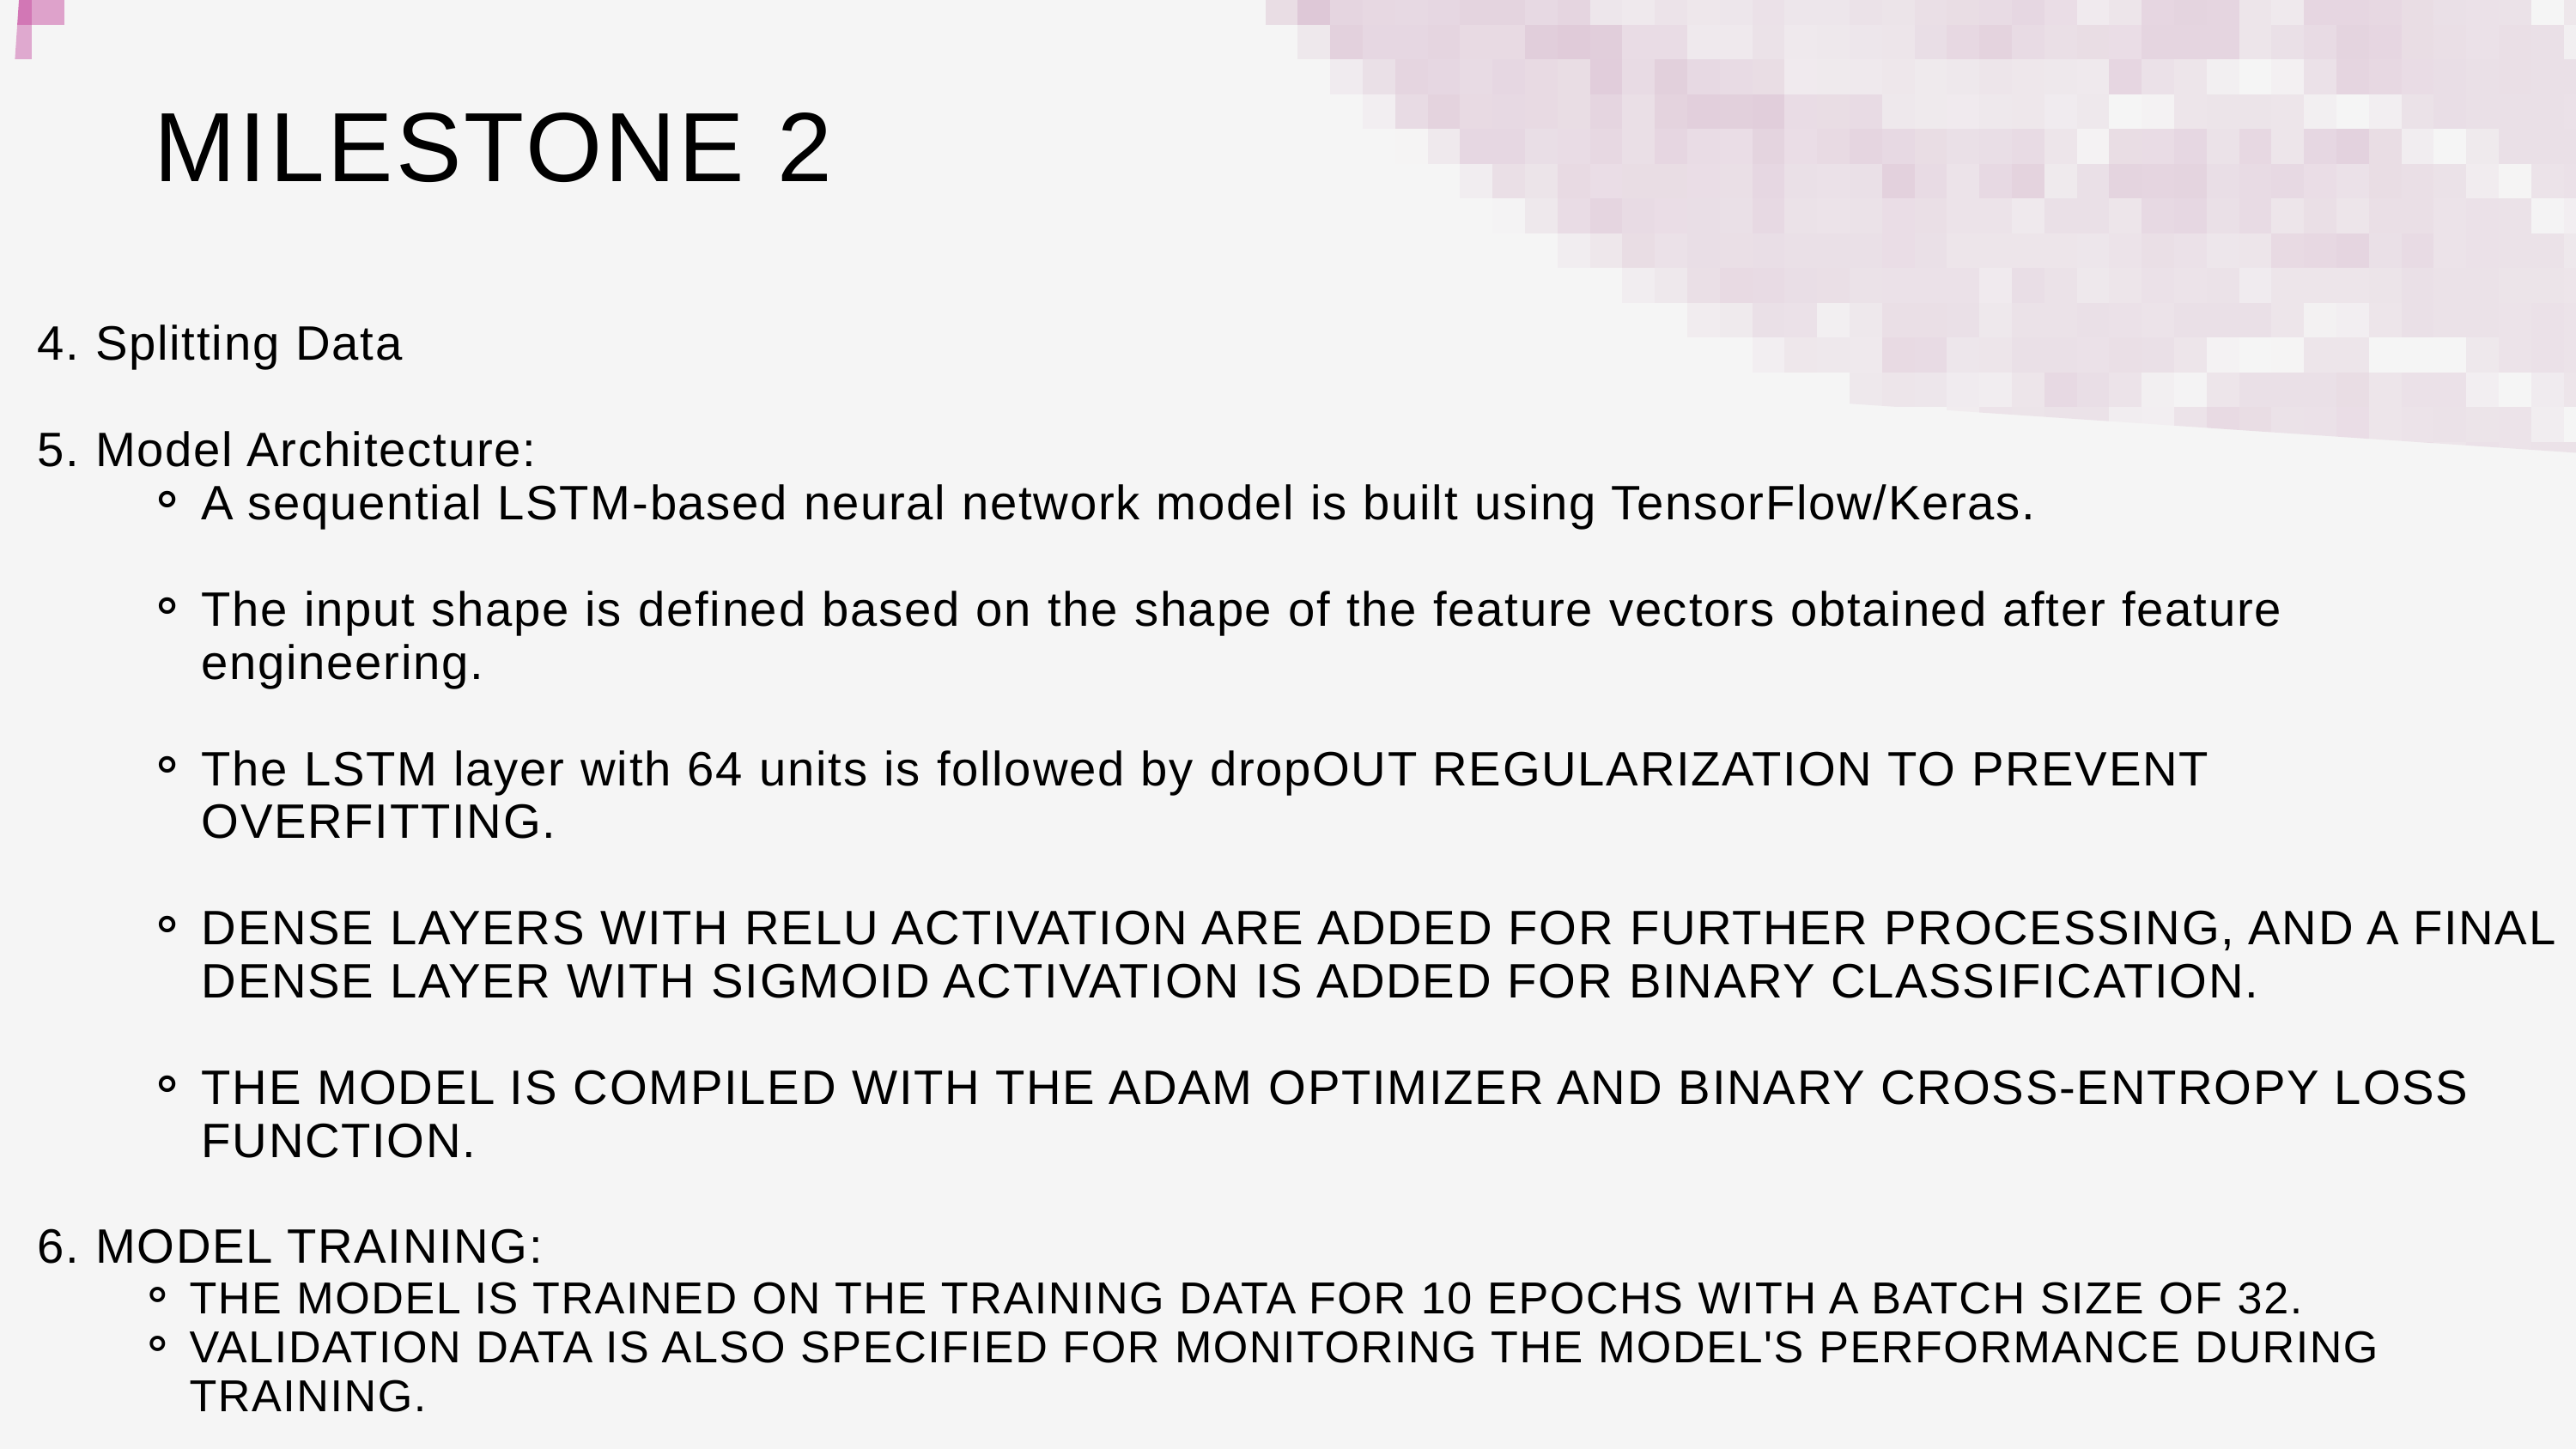

MILESTONE 2
4. Splitting Data

5. Model Architecture:
A sequential LSTM-based neural network model is built using TensorFlow/Keras.

The input shape is defined based on the shape of the feature vectors obtained after feature engineering.

The LSTM layer with 64 units is followed by dropOUT REGULARIZATION TO PREVENT OVERFITTING.

DENSE LAYERS WITH RELU ACTIVATION ARE ADDED FOR FURTHER PROCESSING, AND A FINAL DENSE LAYER WITH SIGMOID ACTIVATION IS ADDED FOR BINARY CLASSIFICATION.

THE MODEL IS COMPILED WITH THE ADAM OPTIMIZER AND BINARY CROSS-ENTROPY LOSS FUNCTION.

6. MODEL TRAINING:
THE MODEL IS TRAINED ON THE TRAINING DATA FOR 10 EPOCHS WITH A BATCH SIZE OF 32.
VALIDATION DATA IS ALSO SPECIFIED FOR MONITORING THE MODEL'S PERFORMANCE DURING TRAINING.